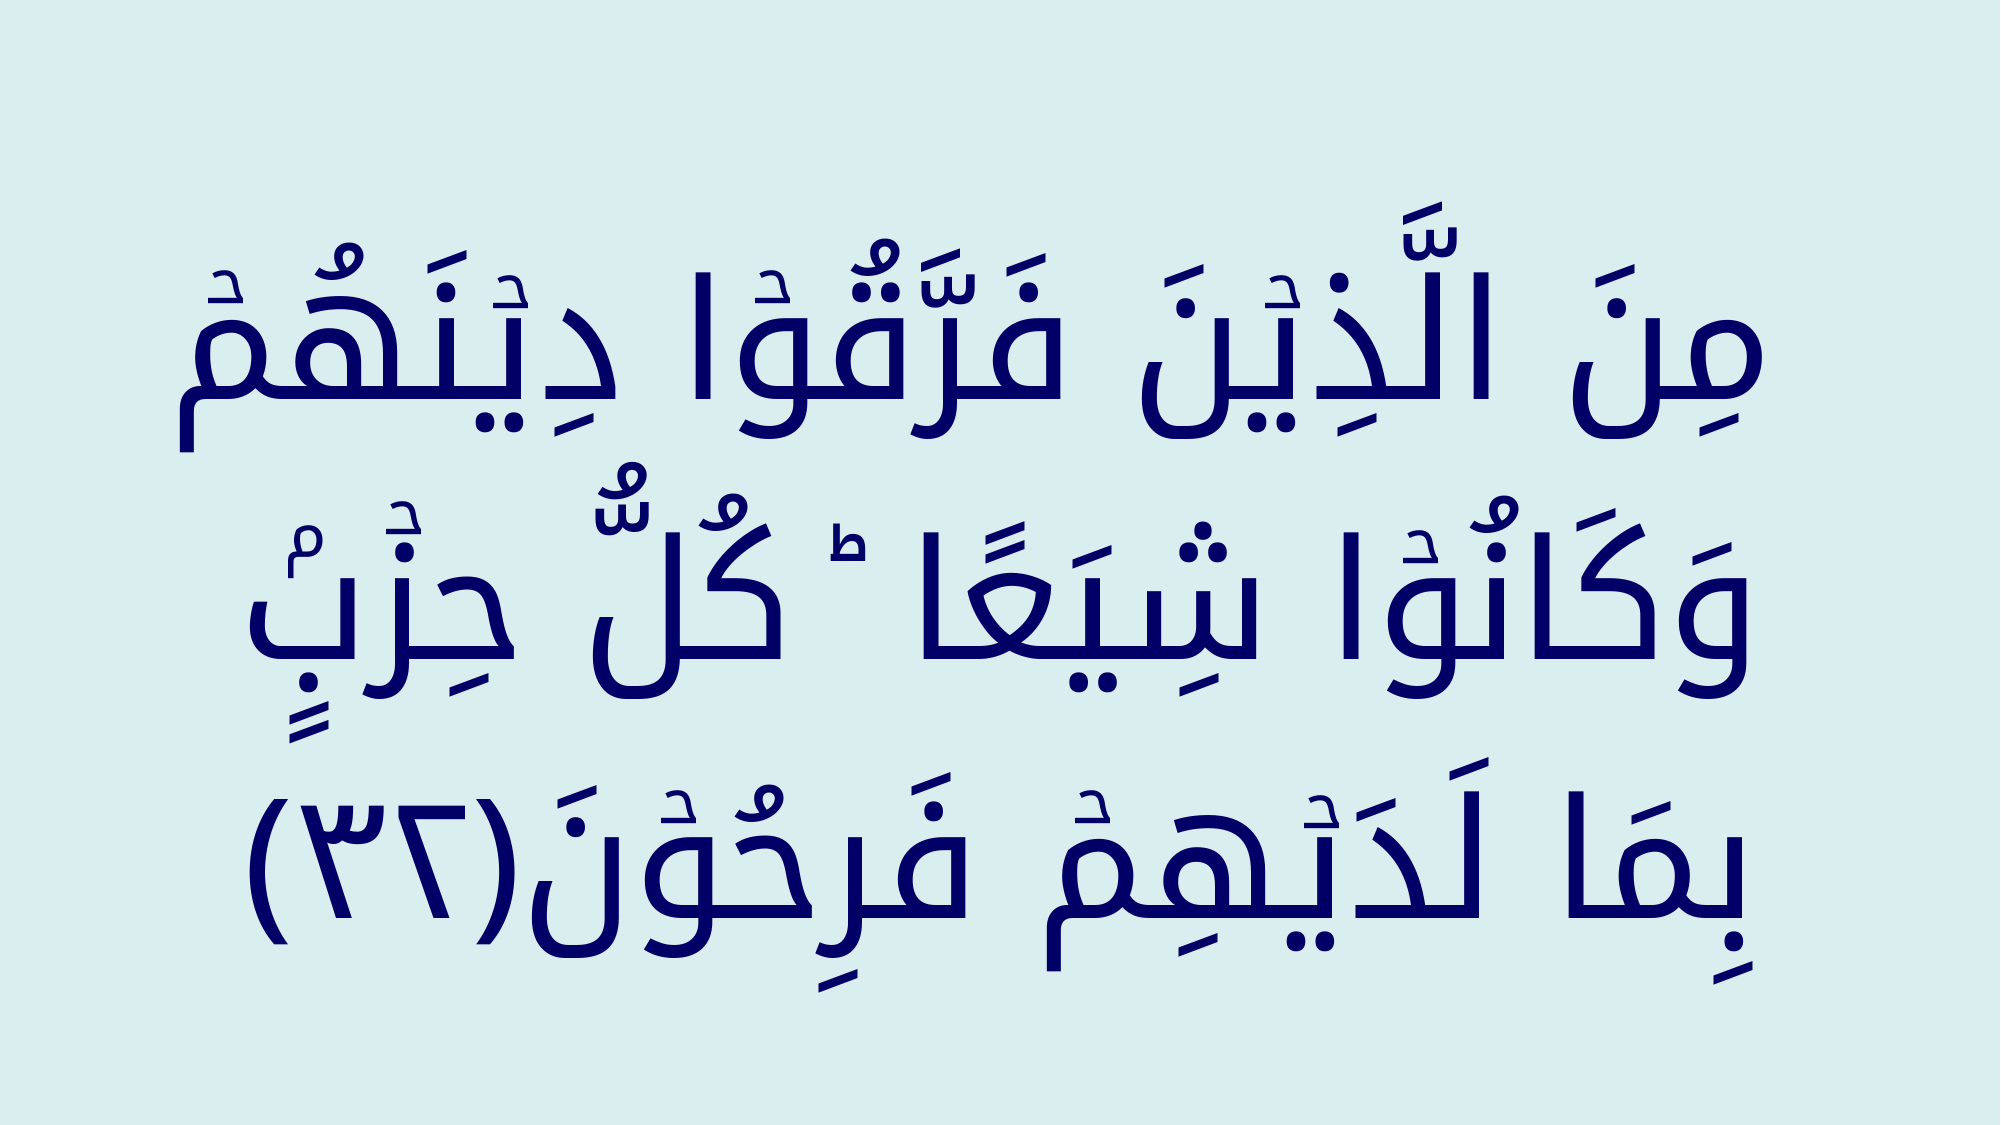

مِنَ الَّذِيۡنَ فَرَّقُوۡا دِيۡنَهُمۡ وَكَانُوۡا شِيَعًا ‌ؕ كُلُّ حِزۡبٍۢ بِمَا لَدَيۡهِمۡ فَرِحُوۡنَ‏﴿﻿۳۲﻿﴾